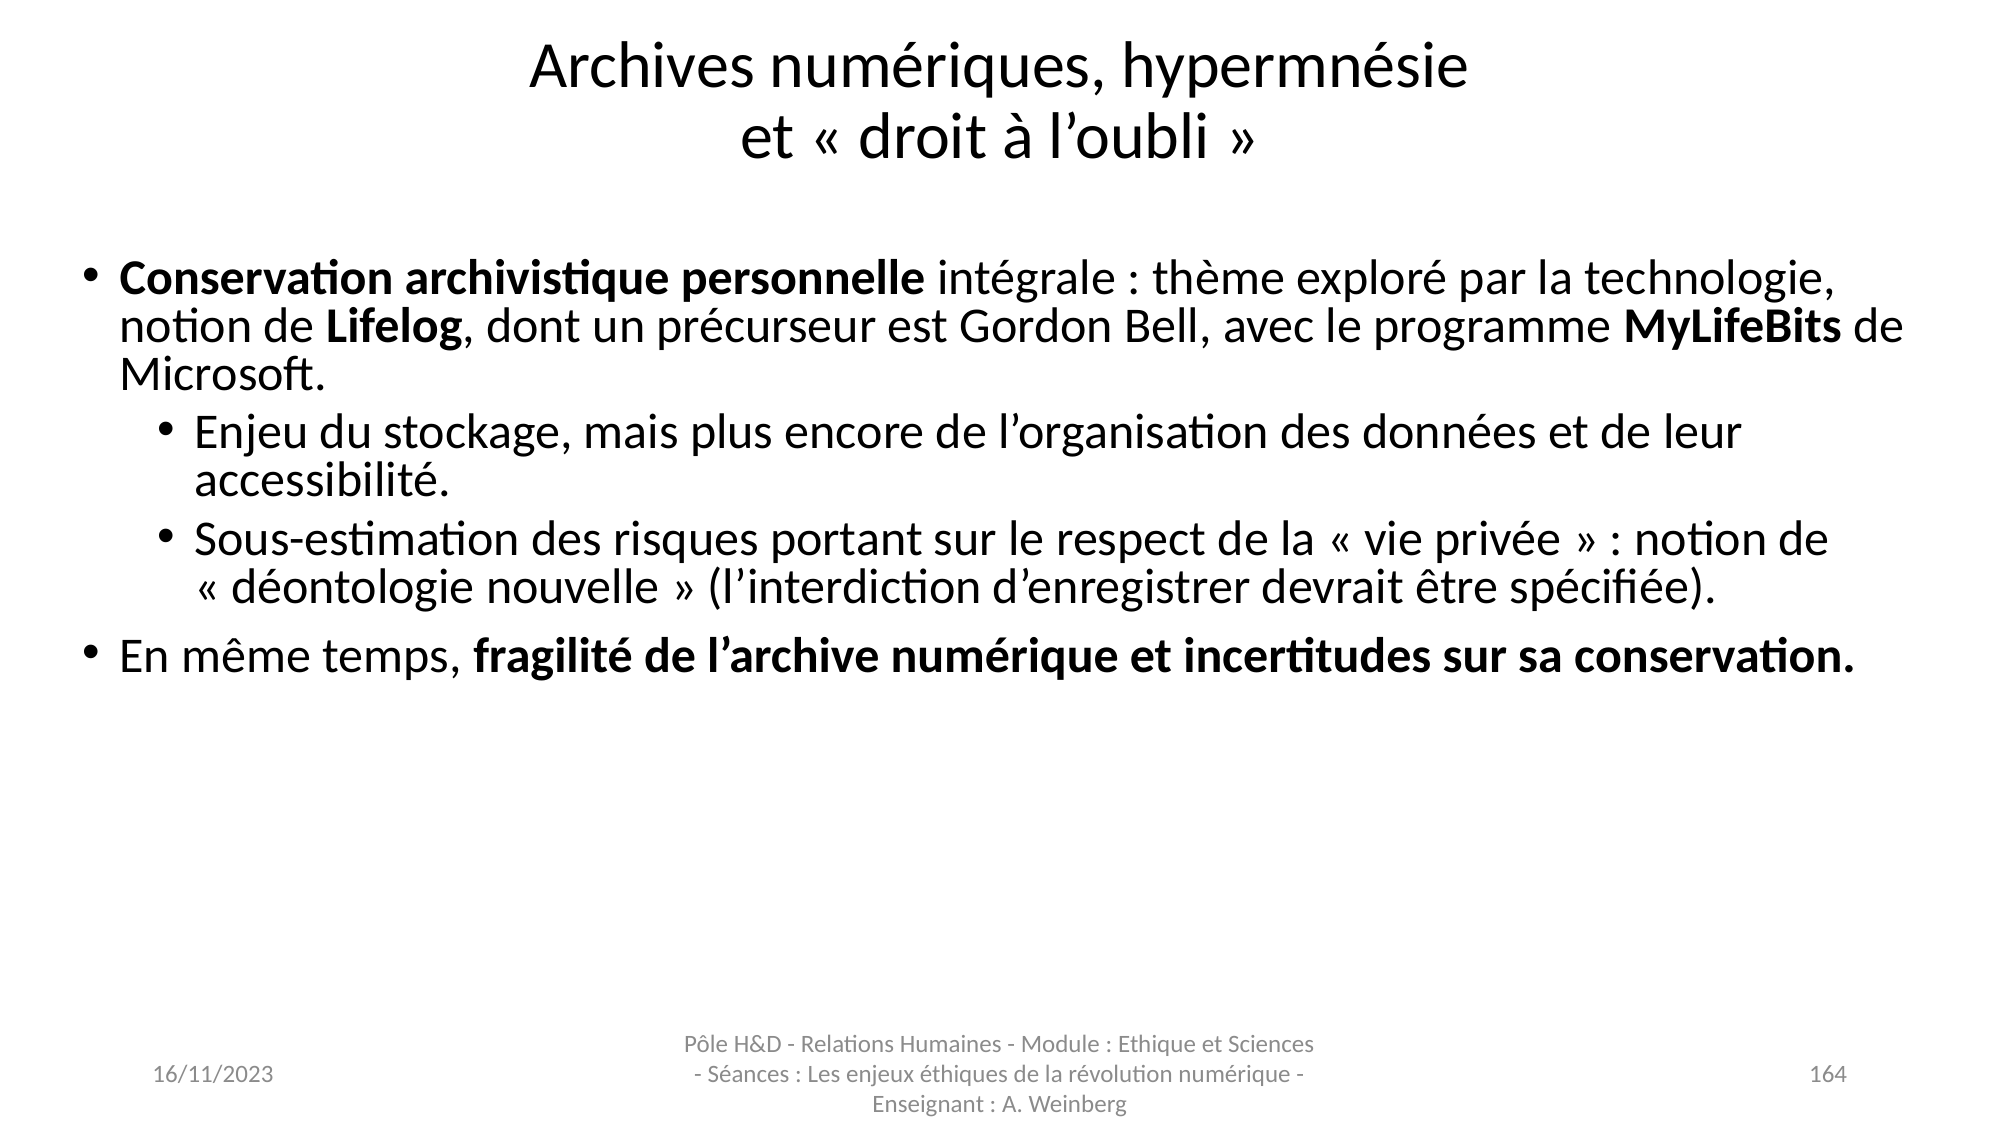

# Archives numériques, hypermnésie et « droit à l’oubli »
Conservation archivistique personnelle intégrale : thème exploré par la technologie, notion de Lifelog, dont un précurseur est Gordon Bell, avec le programme MyLifeBits de Microsoft.
Enjeu du stockage, mais plus encore de l’organisation des données et de leur accessibilité.
Sous-estimation des risques portant sur le respect de la « vie privée » : notion de « déontologie nouvelle » (l’interdiction d’enregistrer devrait être spécifiée).
En même temps, fragilité de l’archive numérique et incertitudes sur sa conservation.

16/11/2023
Pôle H&D - Relations Humaines - Module : Ethique et Sciences - Séances : Les enjeux éthiques de la révolution numérique - Enseignant : A. Weinberg
164